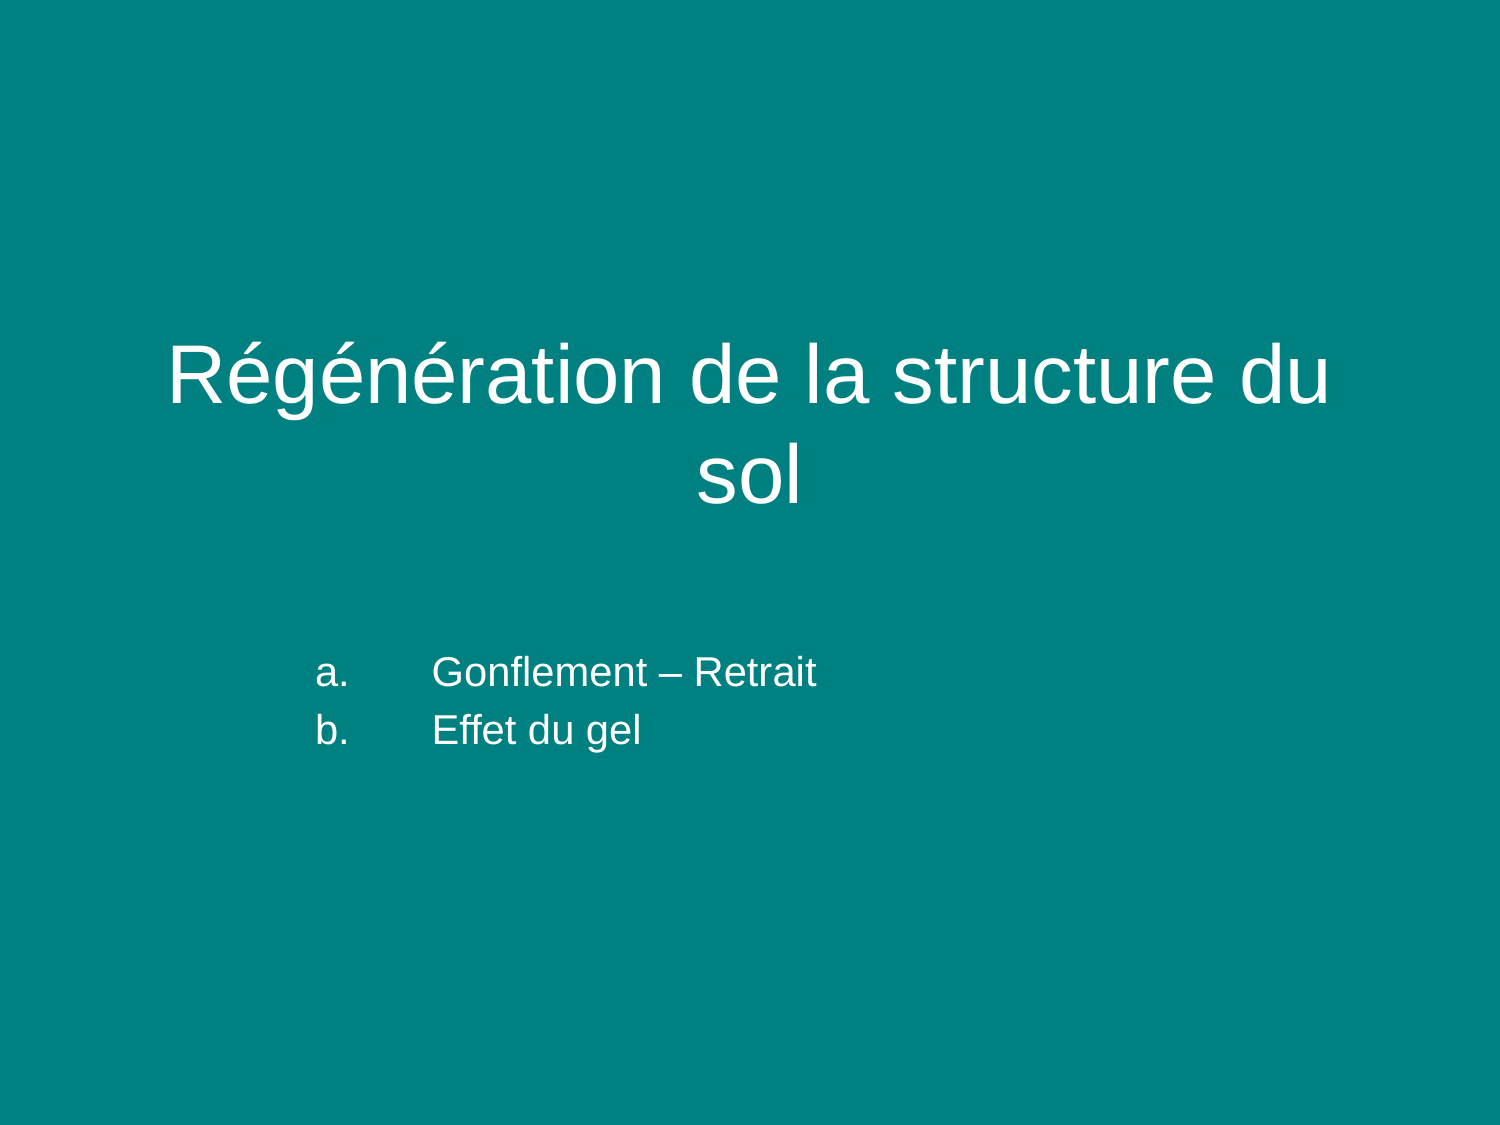

# Régénération de la structure du sol
Gonflement – Retrait
Effet du gel